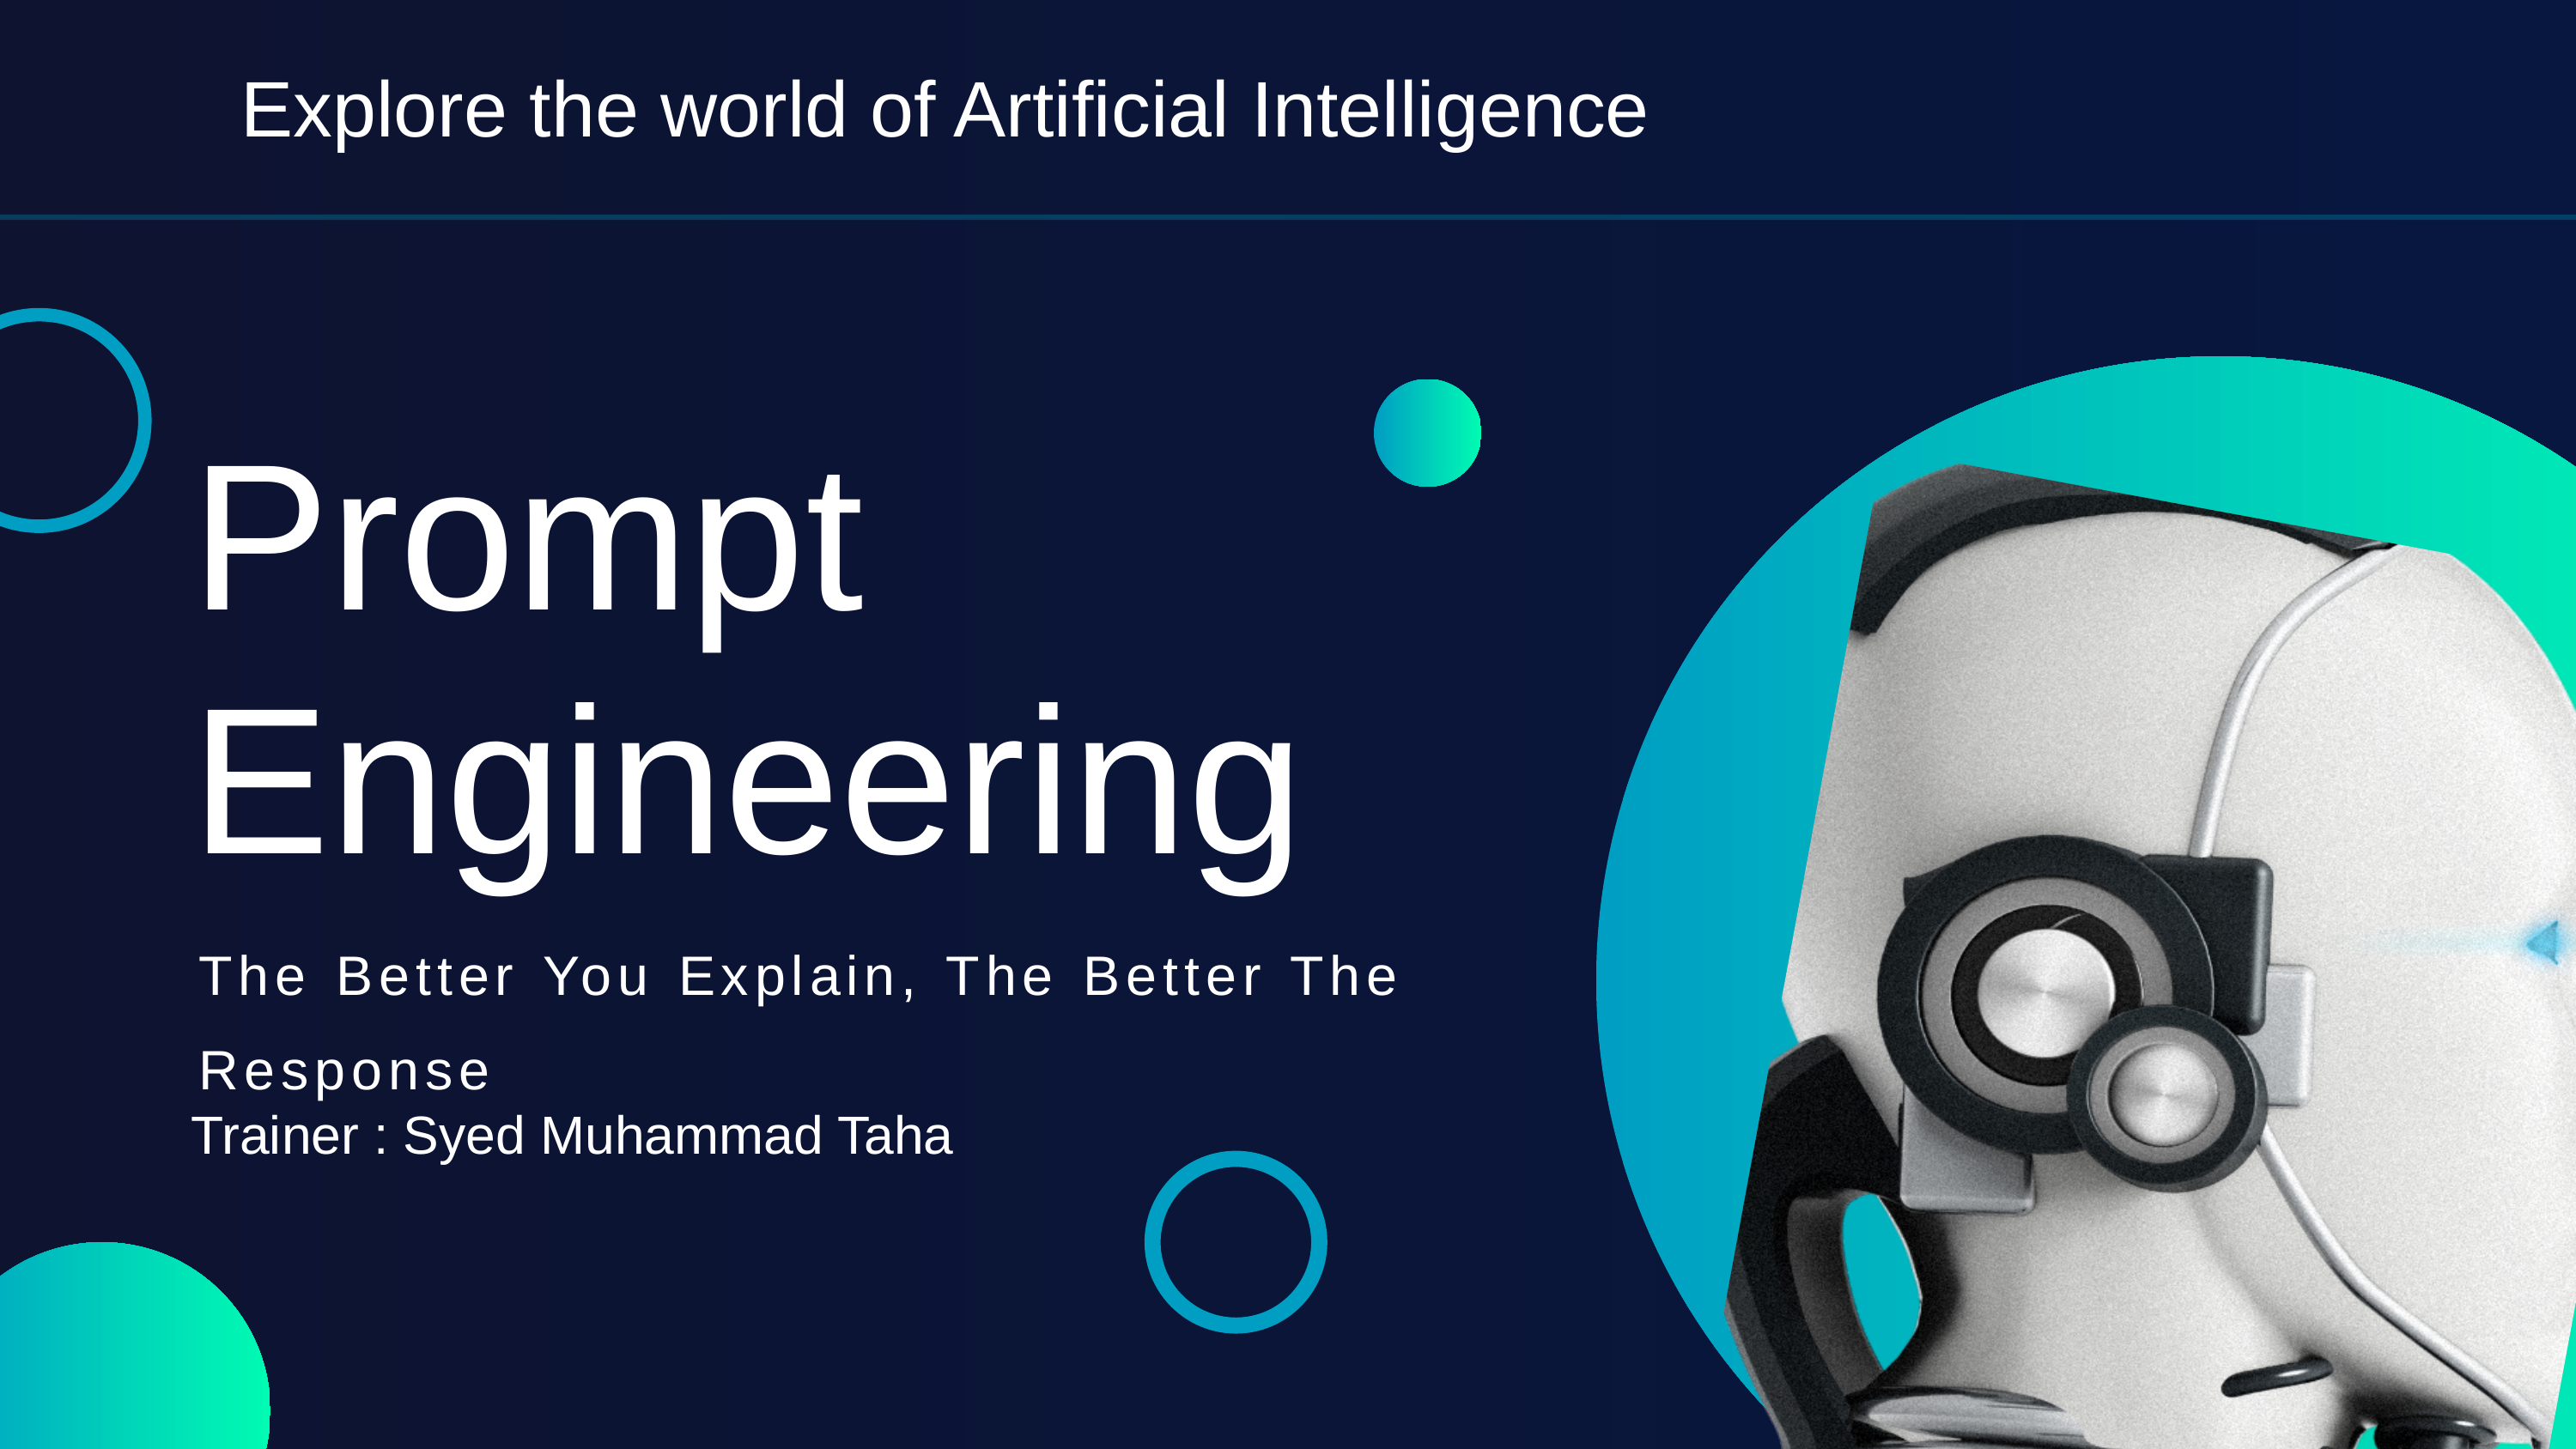

Explore the world of Artificial Intelligence

Prompt Engineering

The Better You Explain, The Better The Response
Trainer : Syed Muhammad Taha